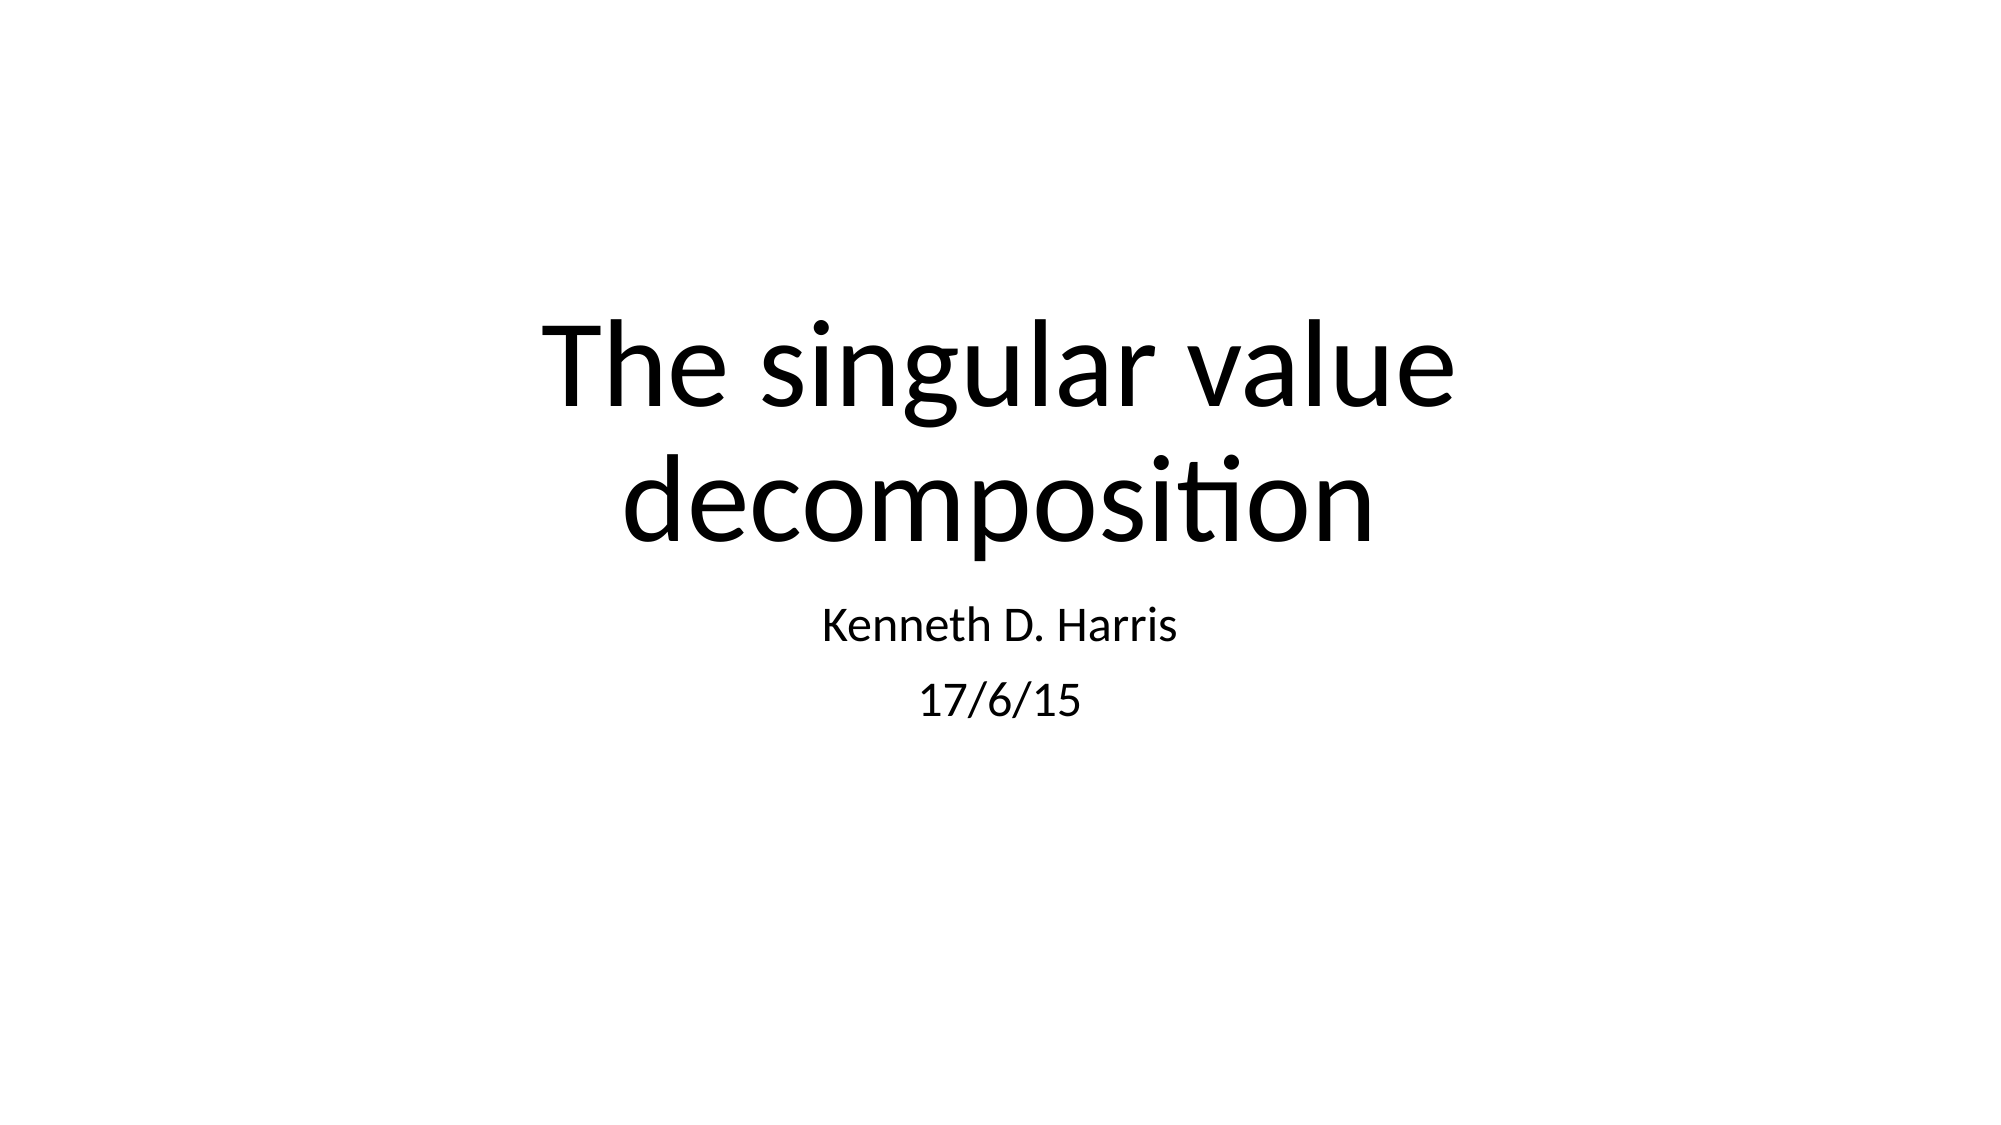

# The singular value decomposition
Kenneth D. Harris
17/6/15